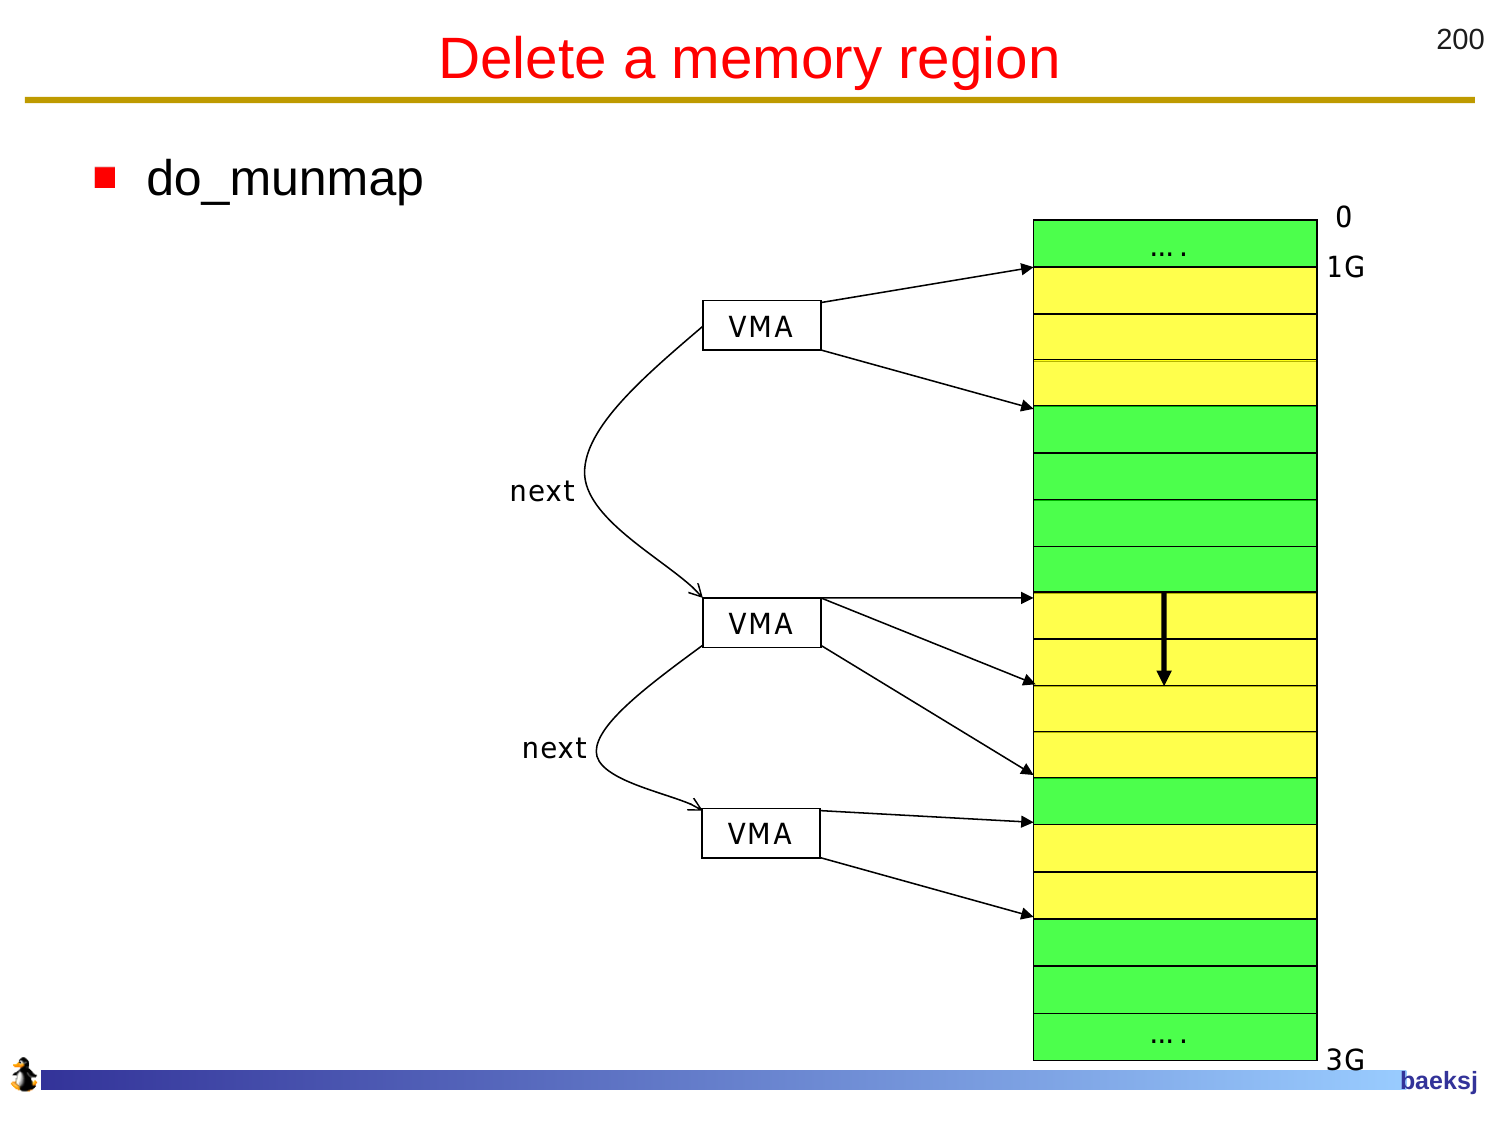

# Delete a memory region
200
do_munmap
0

….
1G

VMA

next

VMA

next

VMA

….

3G